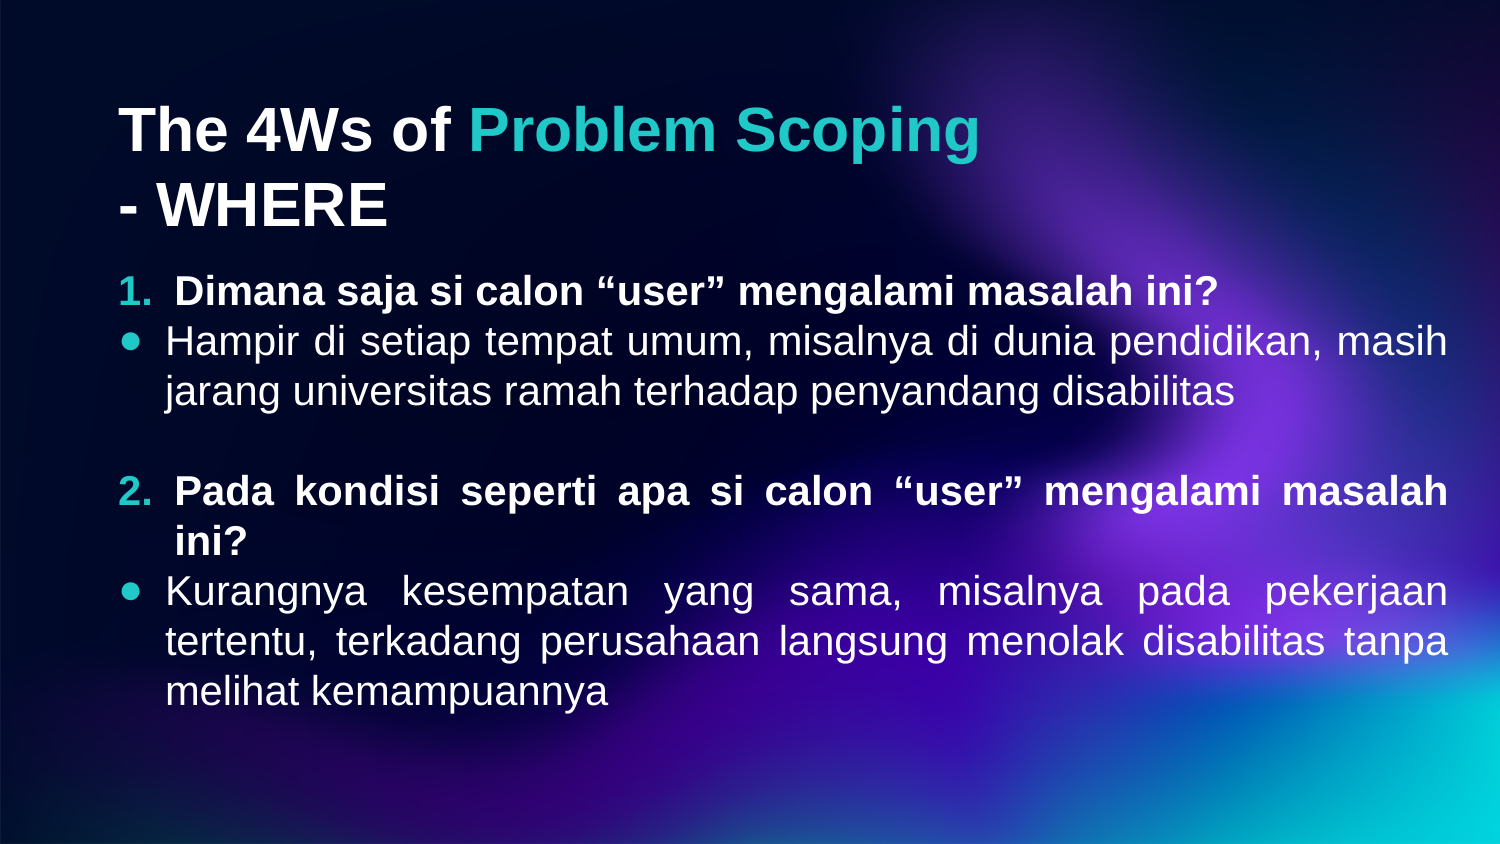

# The 4Ws of Problem Scoping - WHERE
Dimana saja si calon “user” mengalami masalah ini?
Hampir di setiap tempat umum, misalnya di dunia pendidikan, masih jarang universitas ramah terhadap penyandang disabilitas

Pada kondisi seperti apa si calon “user” mengalami masalah ini?
Kurangnya kesempatan yang sama, misalnya pada pekerjaan tertentu, terkadang perusahaan langsung menolak disabilitas tanpa melihat kemampuannya